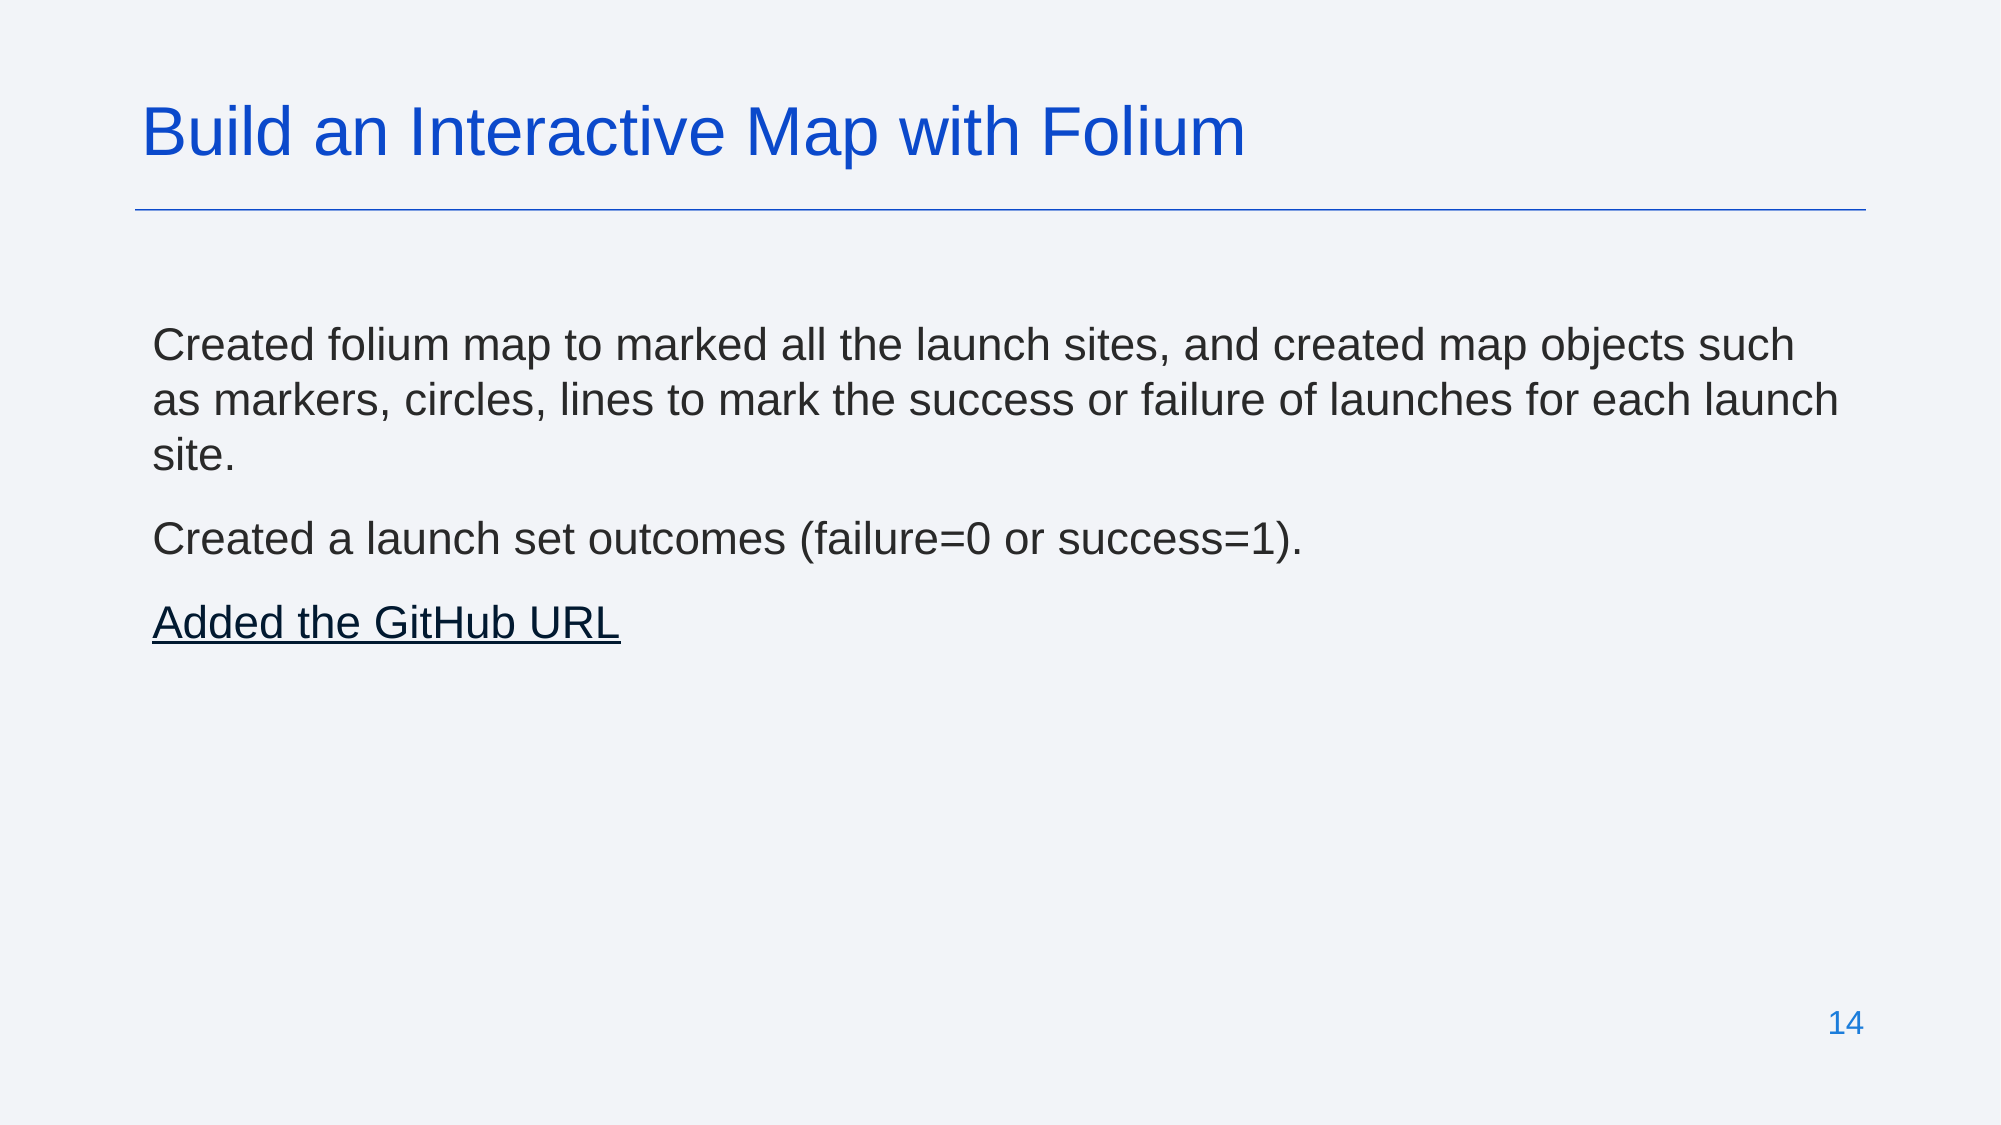

Build an Interactive Map with Folium
Created folium map to marked all the launch sites, and created map objects such as markers, circles, lines to mark the success or failure of launches for each launch site.
Created a launch set outcomes (failure=0 or success=1).
Added the GitHub URL

14